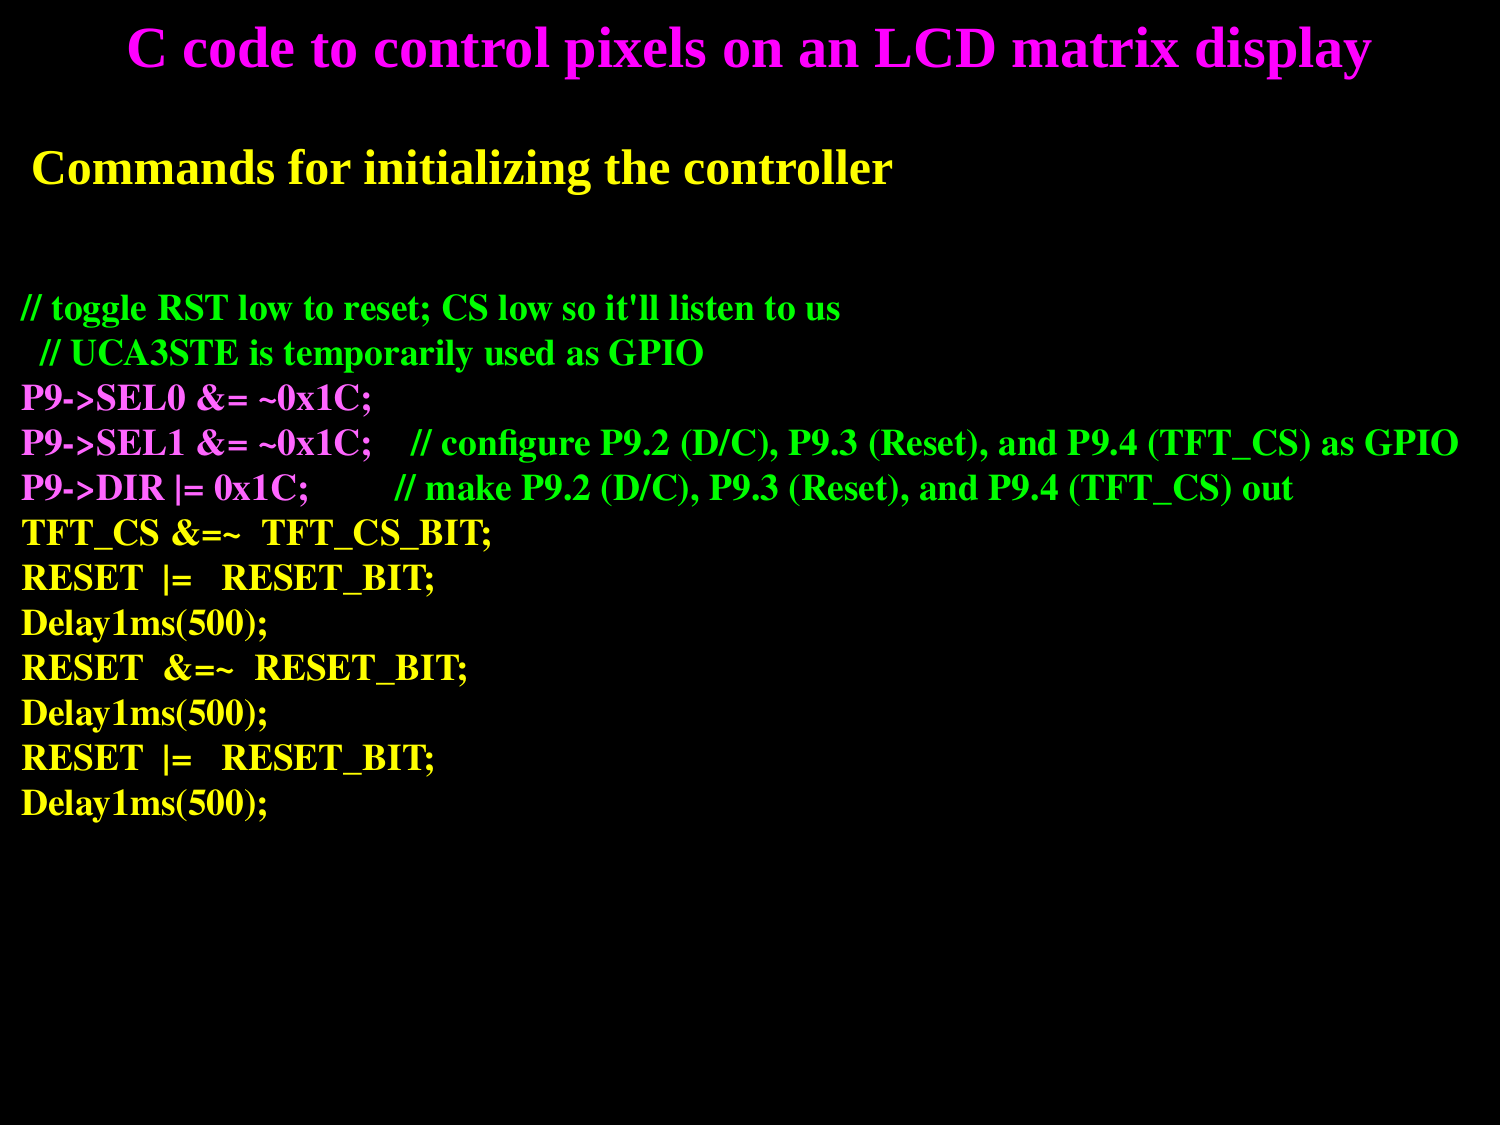

# C code to control pixels on an LCD matrix display
Commands for initializing the controller
  // toggle RST low to reset; CS low so it'll listen to us
    // UCA3STE is temporarily used as GPIO
  P9->SEL0 &= ~0x1C;
  P9->SEL1 &= ~0x1C;    // configure P9.2 (D/C), P9.3 (Reset), and P9.4 (TFT_CS) as GPIO
  P9->DIR |= 0x1C;         // make P9.2 (D/C), P9.3 (Reset), and P9.4 (TFT_CS) out
  TFT_CS &=~  TFT_CS_BIT;
  RESET  |=   RESET_BIT;
  Delay1ms(500);
  RESET  &=~  RESET_BIT;
  Delay1ms(500);
  RESET  |=   RESET_BIT;
  Delay1ms(500);

From ST7735.c, Adafruit library modified by Daniel Valvano